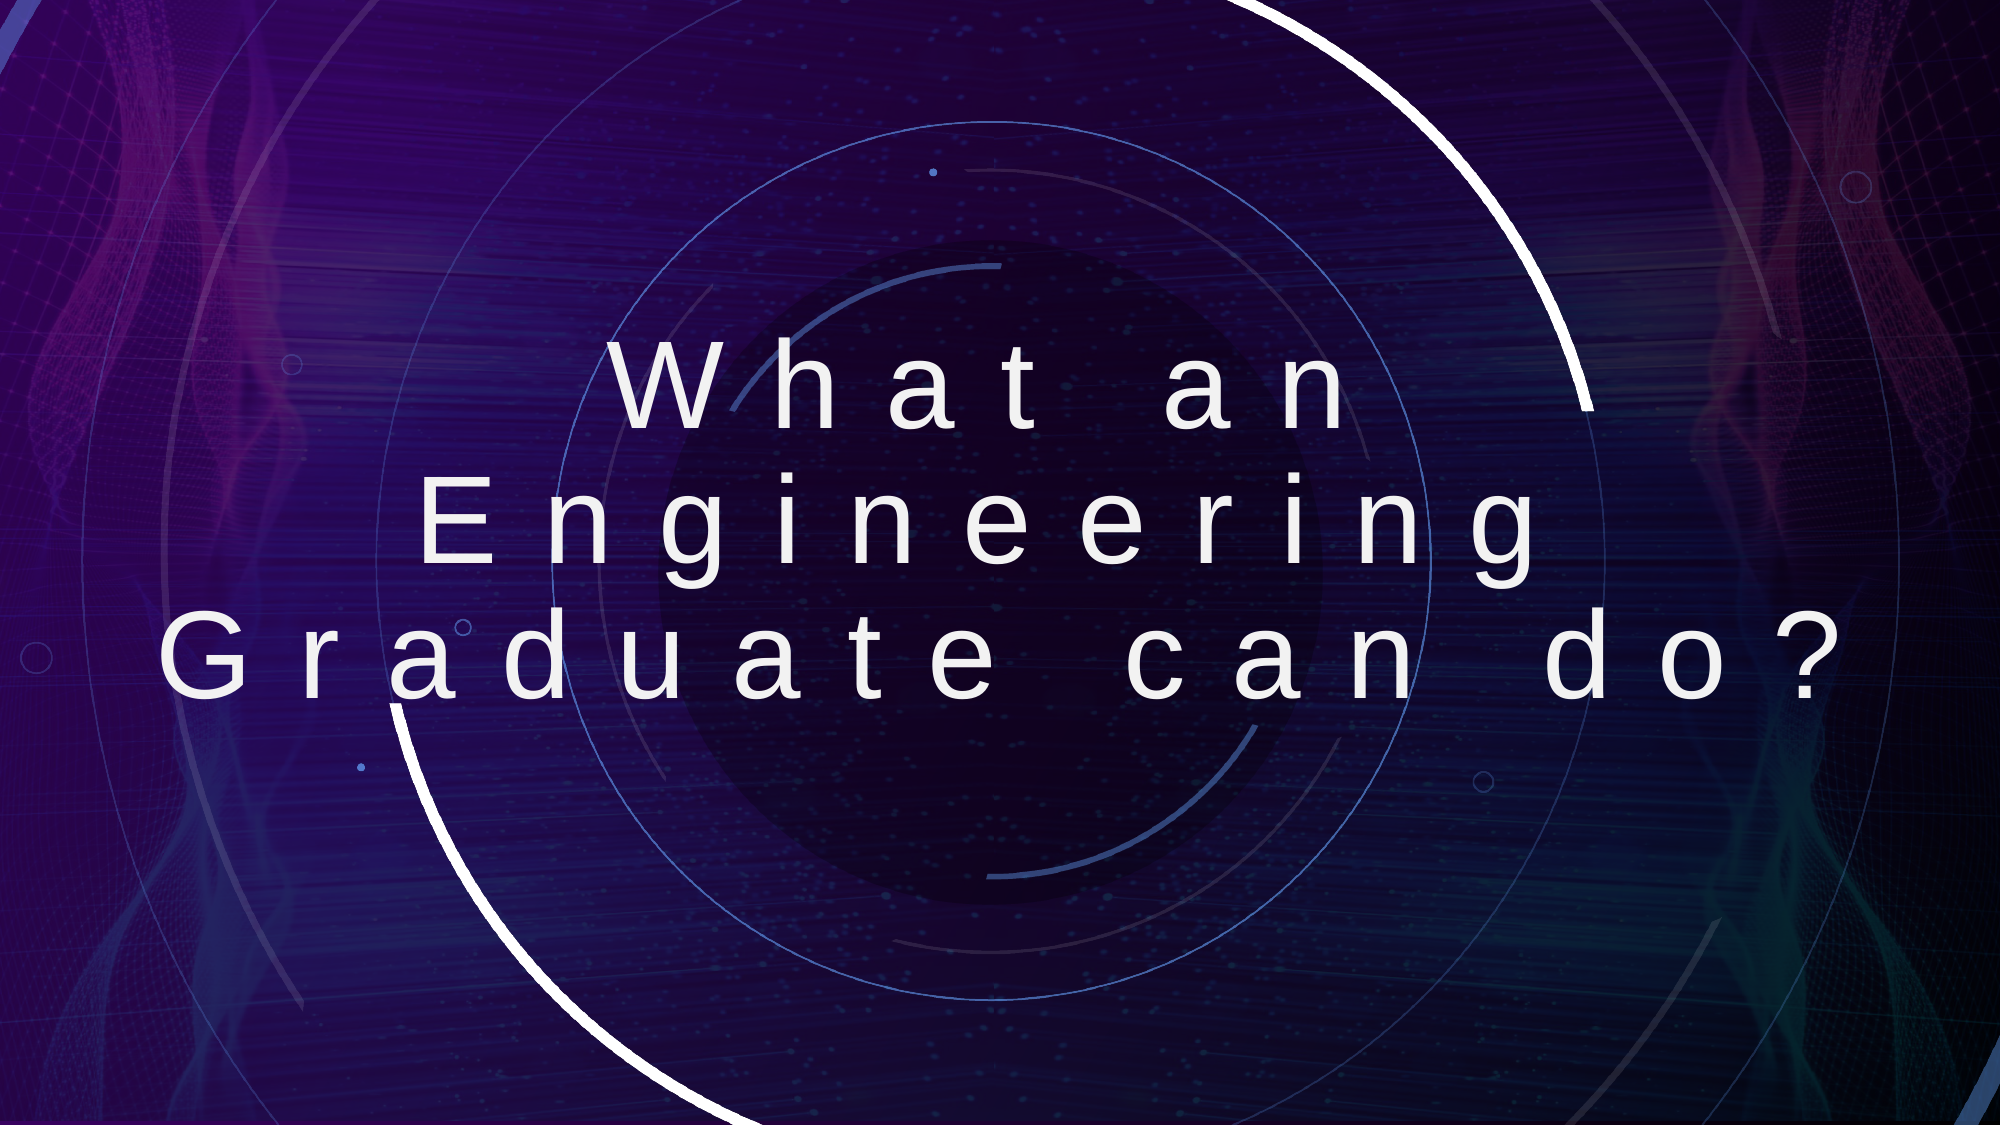

# What an Engineering Graduate can do?